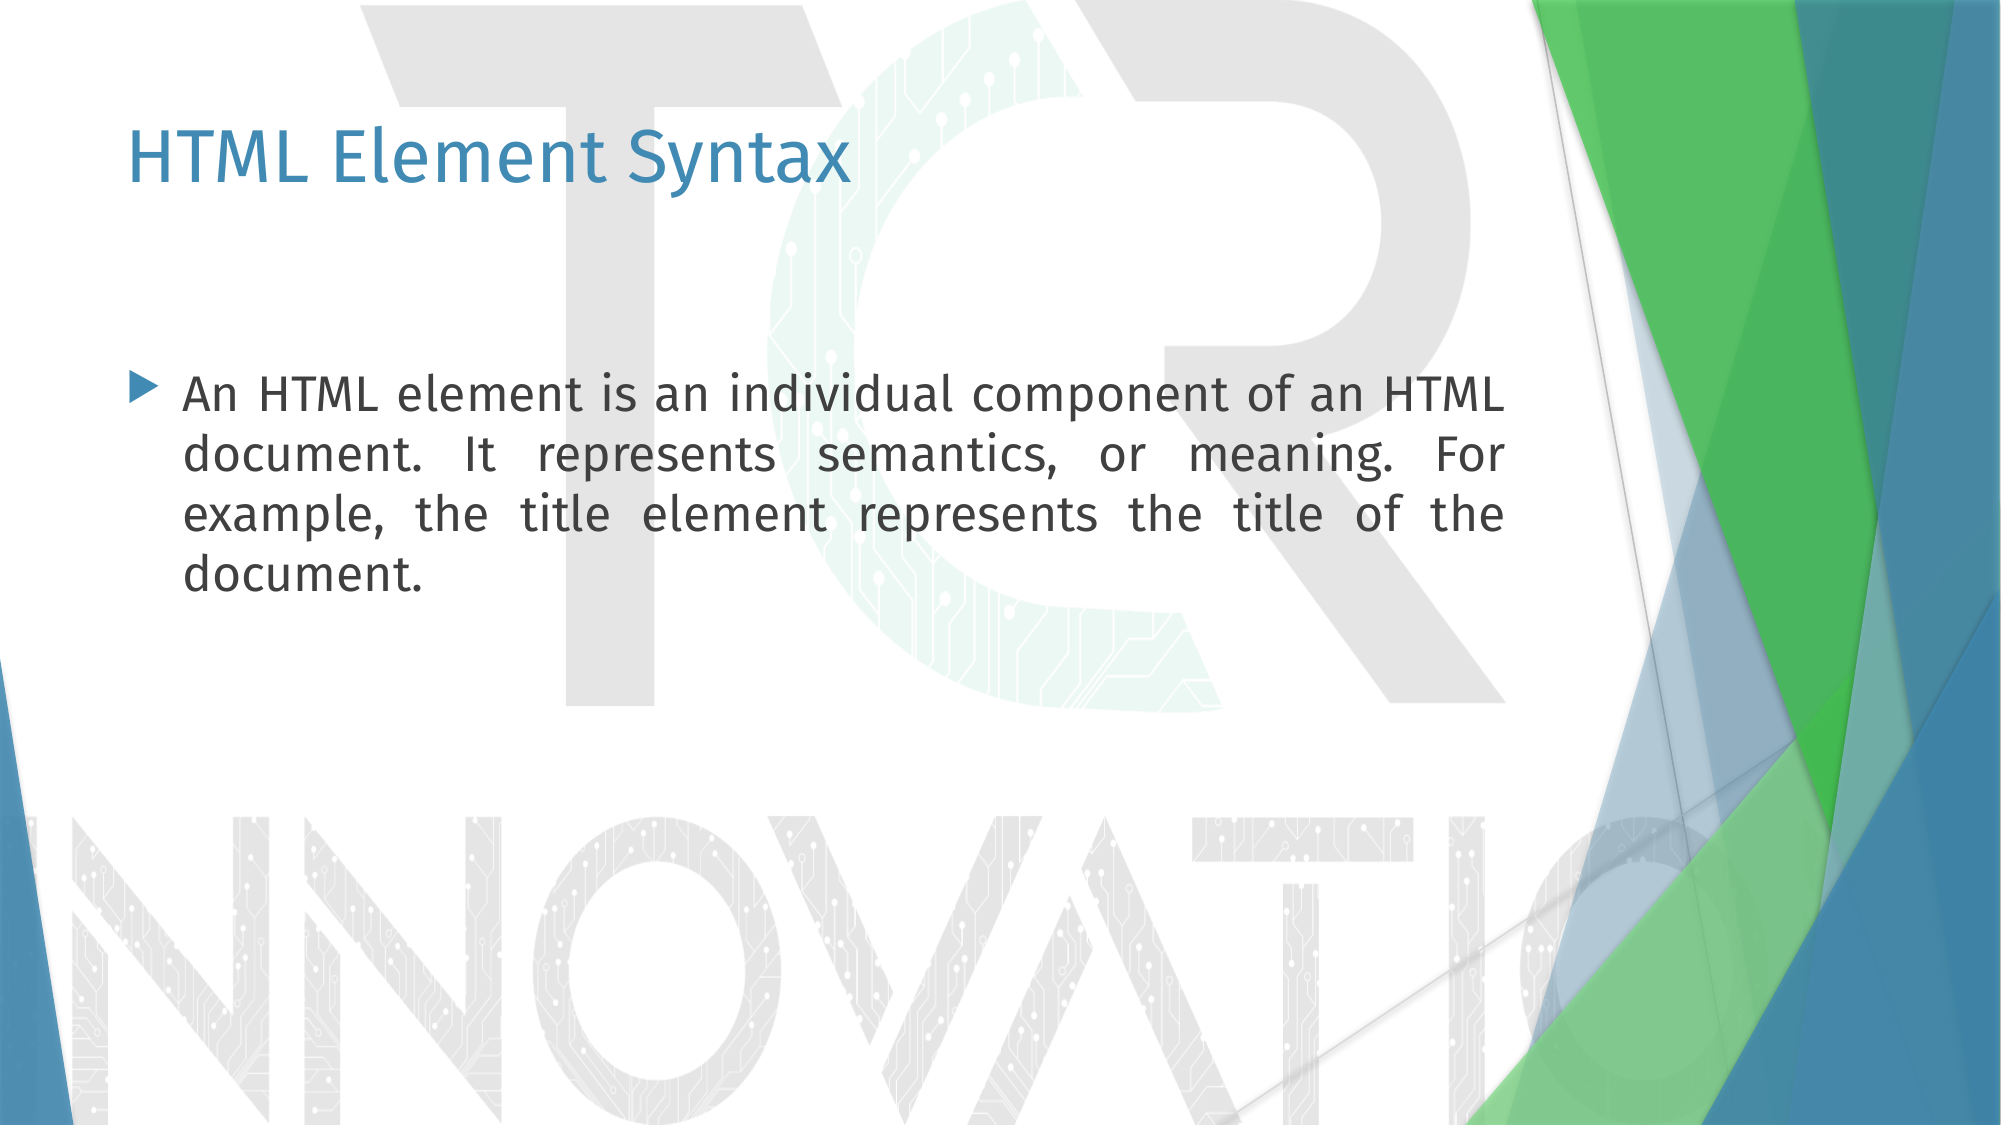

# HTML Element Syntax
An HTML element is an individual component of an HTML document. It represents semantics, or meaning. For example, the title element represents the title of the document.